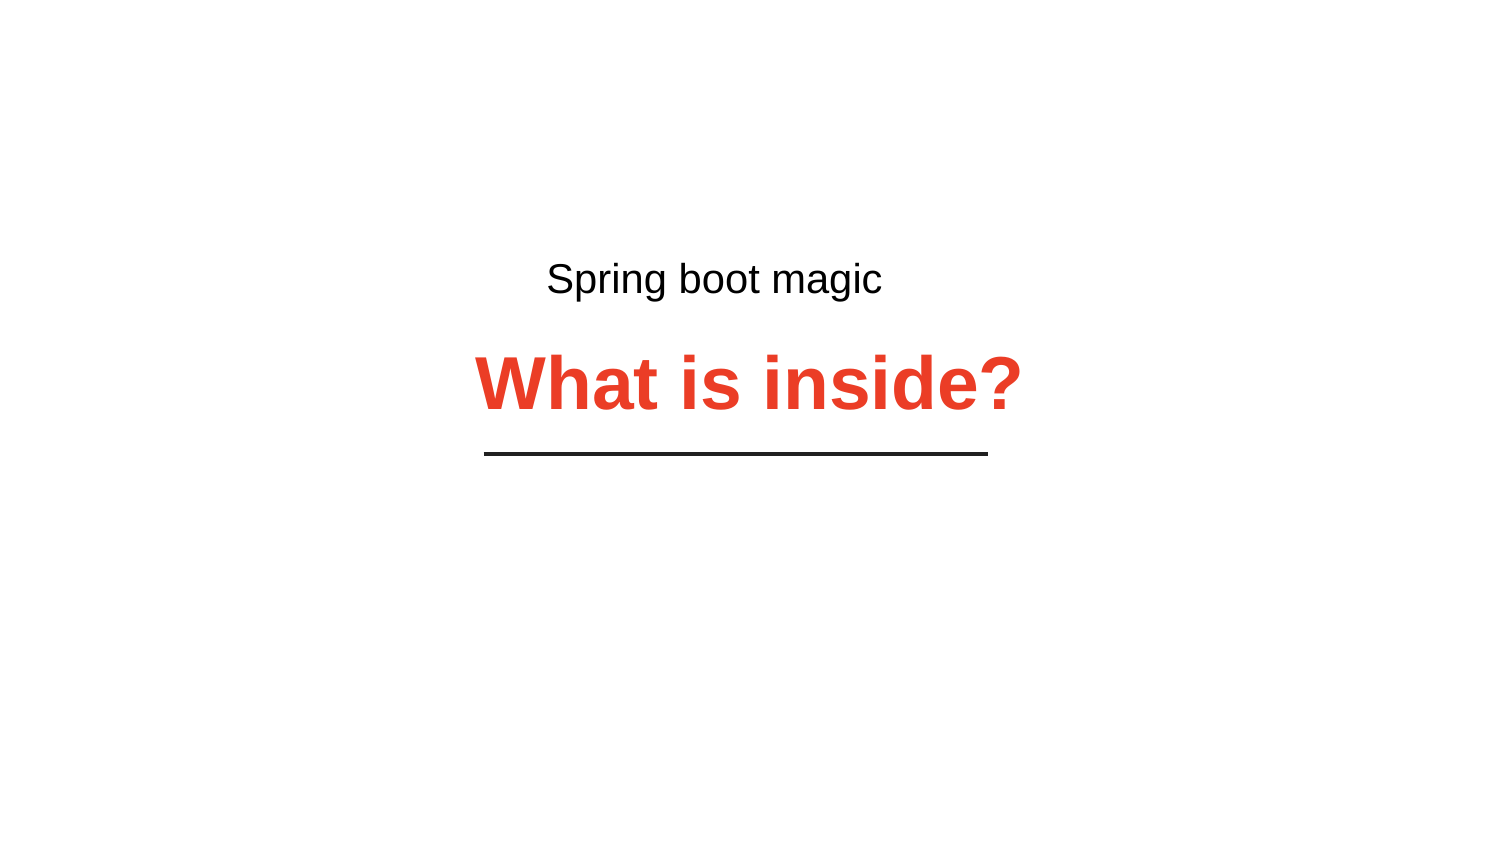

# Spring boot magic
What is inside?